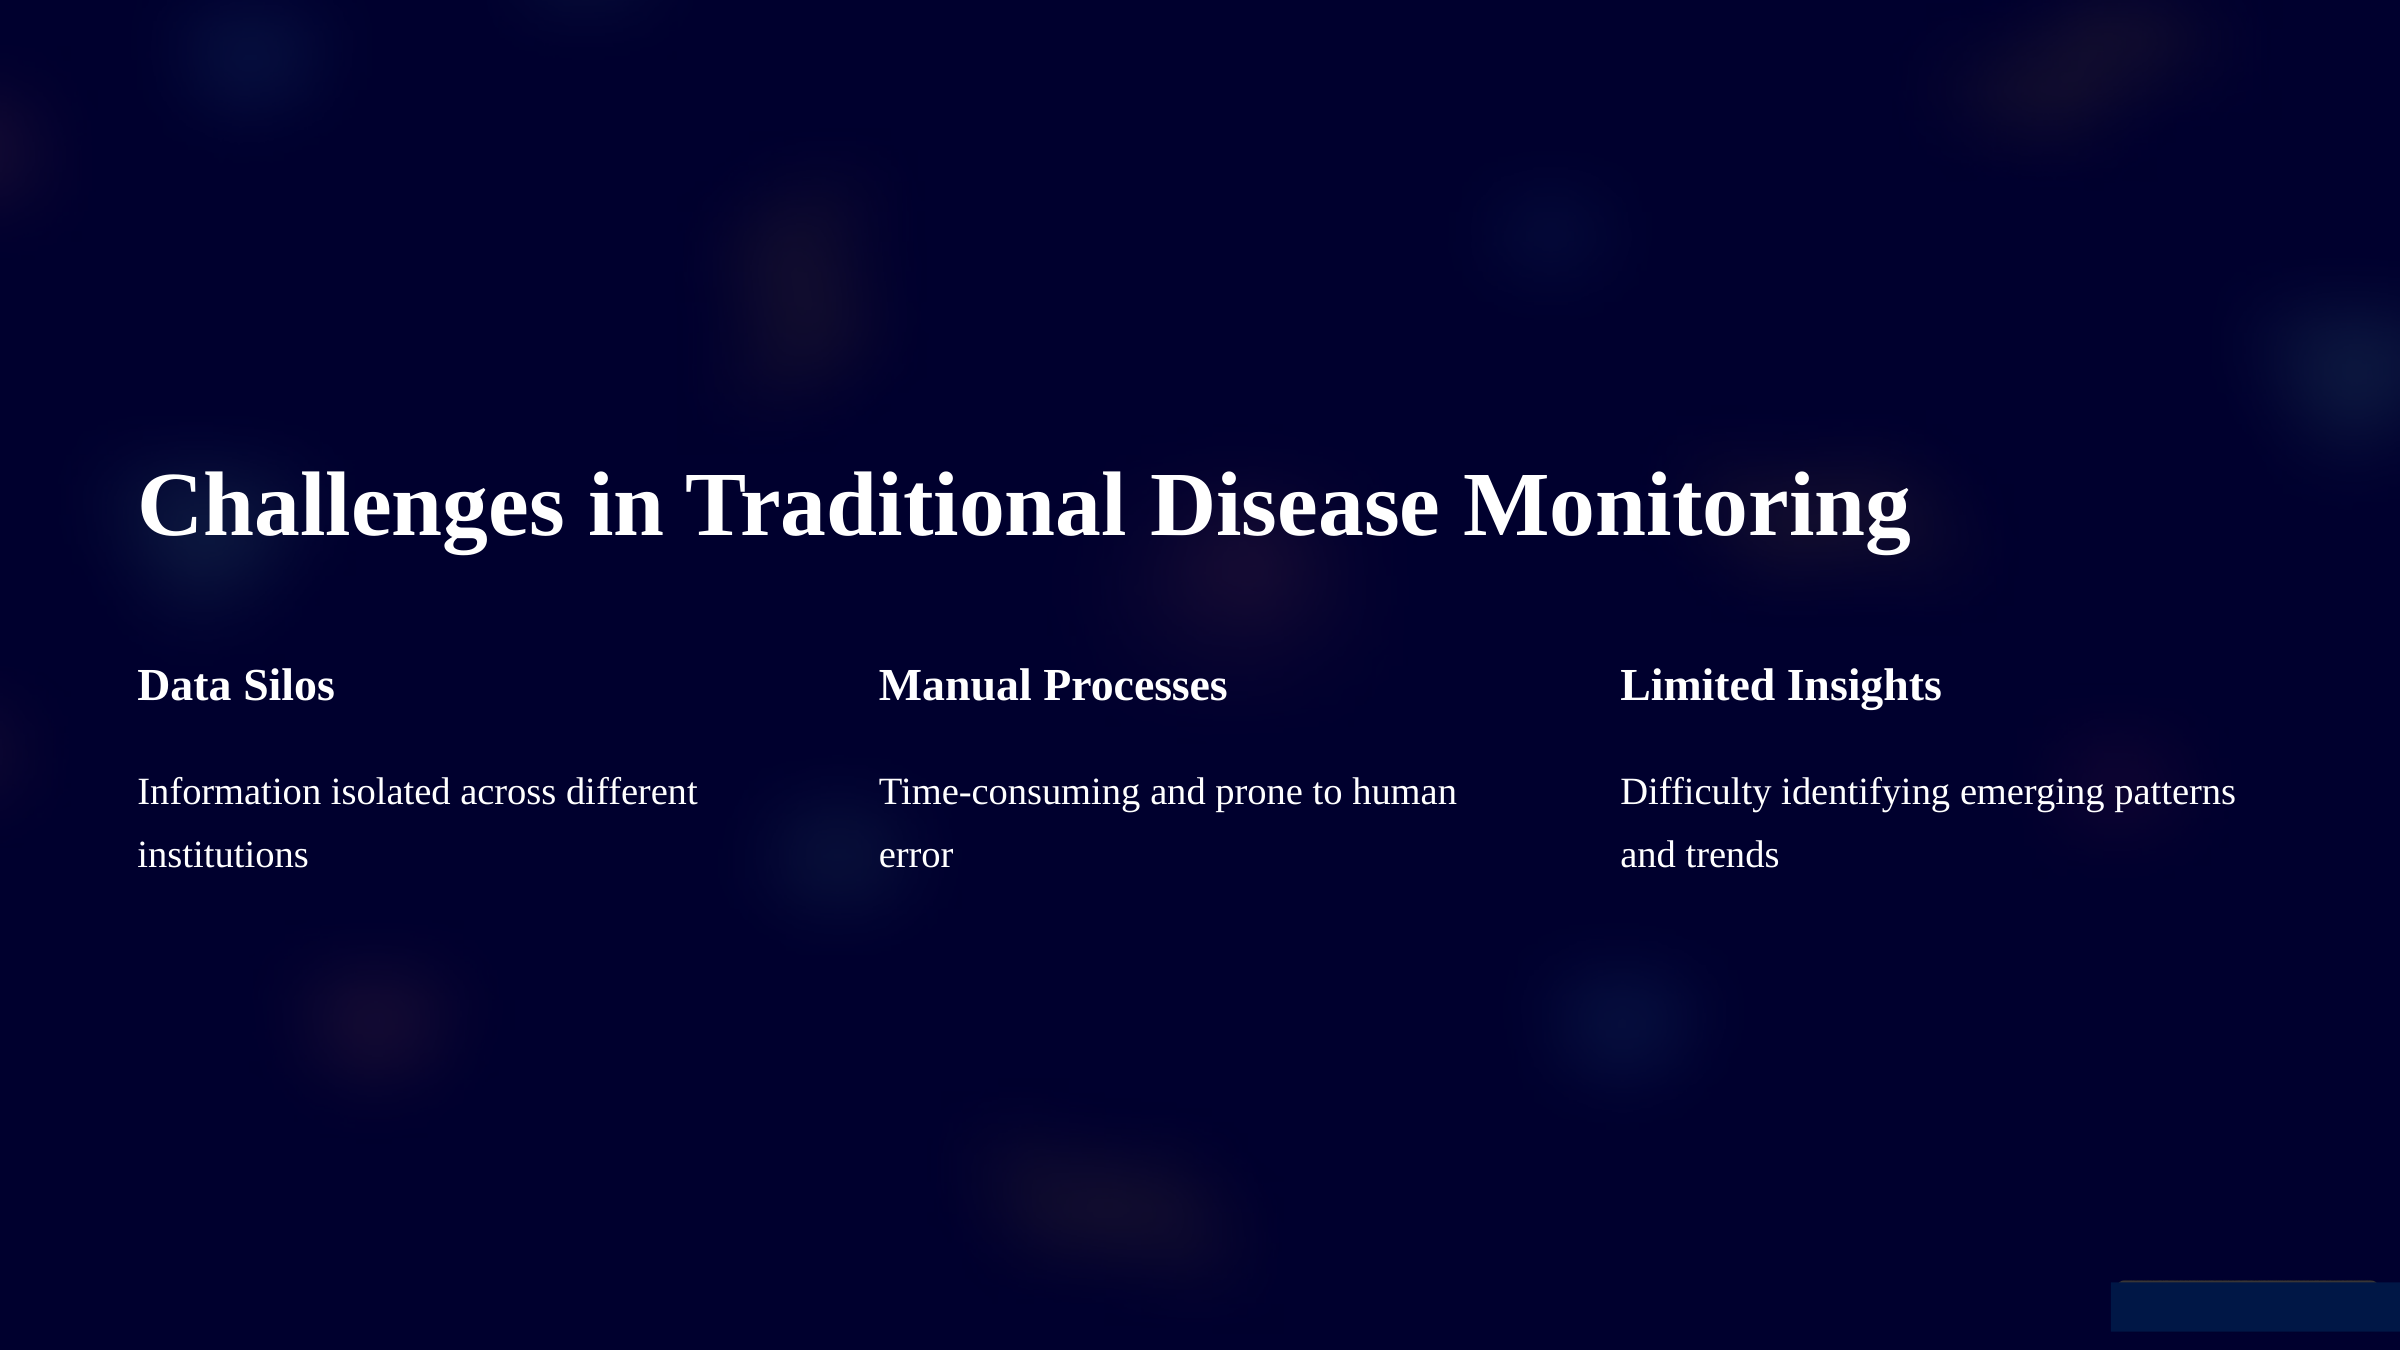

Challenges in Traditional Disease Monitoring
Data Silos
Manual Processes
Limited Insights
Information isolated across different institutions
Time-consuming and prone to human error
Difficulty identifying emerging patterns and trends